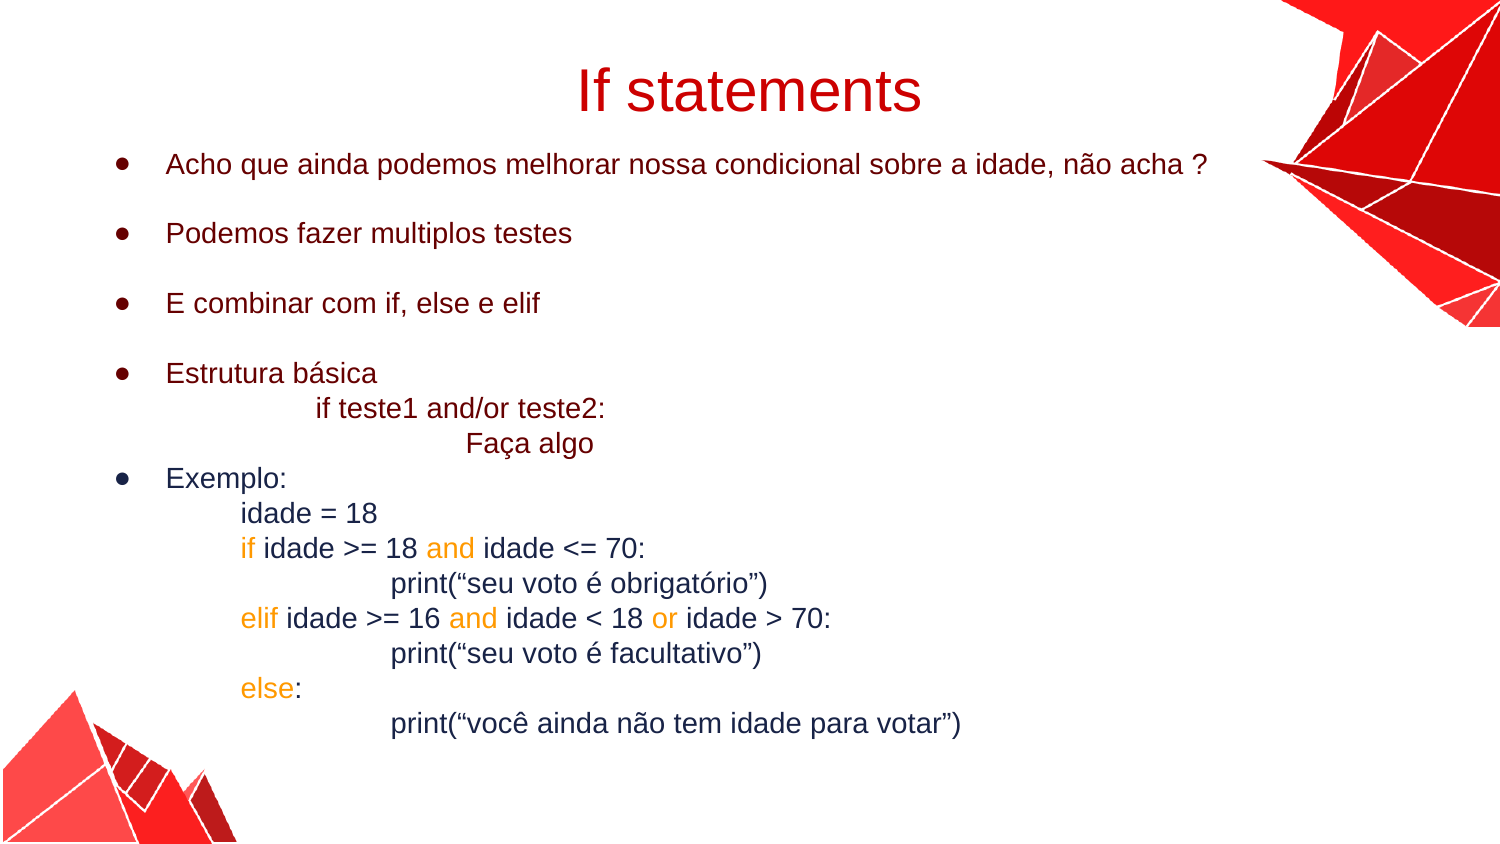

If statements
Acho que ainda podemos melhorar nossa condicional sobre a idade, não acha ?

Podemos fazer multiplos testes

E combinar com if, else e elif

Estrutura básica
	if teste1 and/or teste2:
		Faça algo
Exemplo:
idade = 18
if idade >= 18 and idade <= 70:
        	print(“seu voto é obrigatório”)
elif idade >= 16 and idade < 18 or idade > 70:
    	print(“seu voto é facultativo”)
else:
        	print(“você ainda não tem idade para votar”)